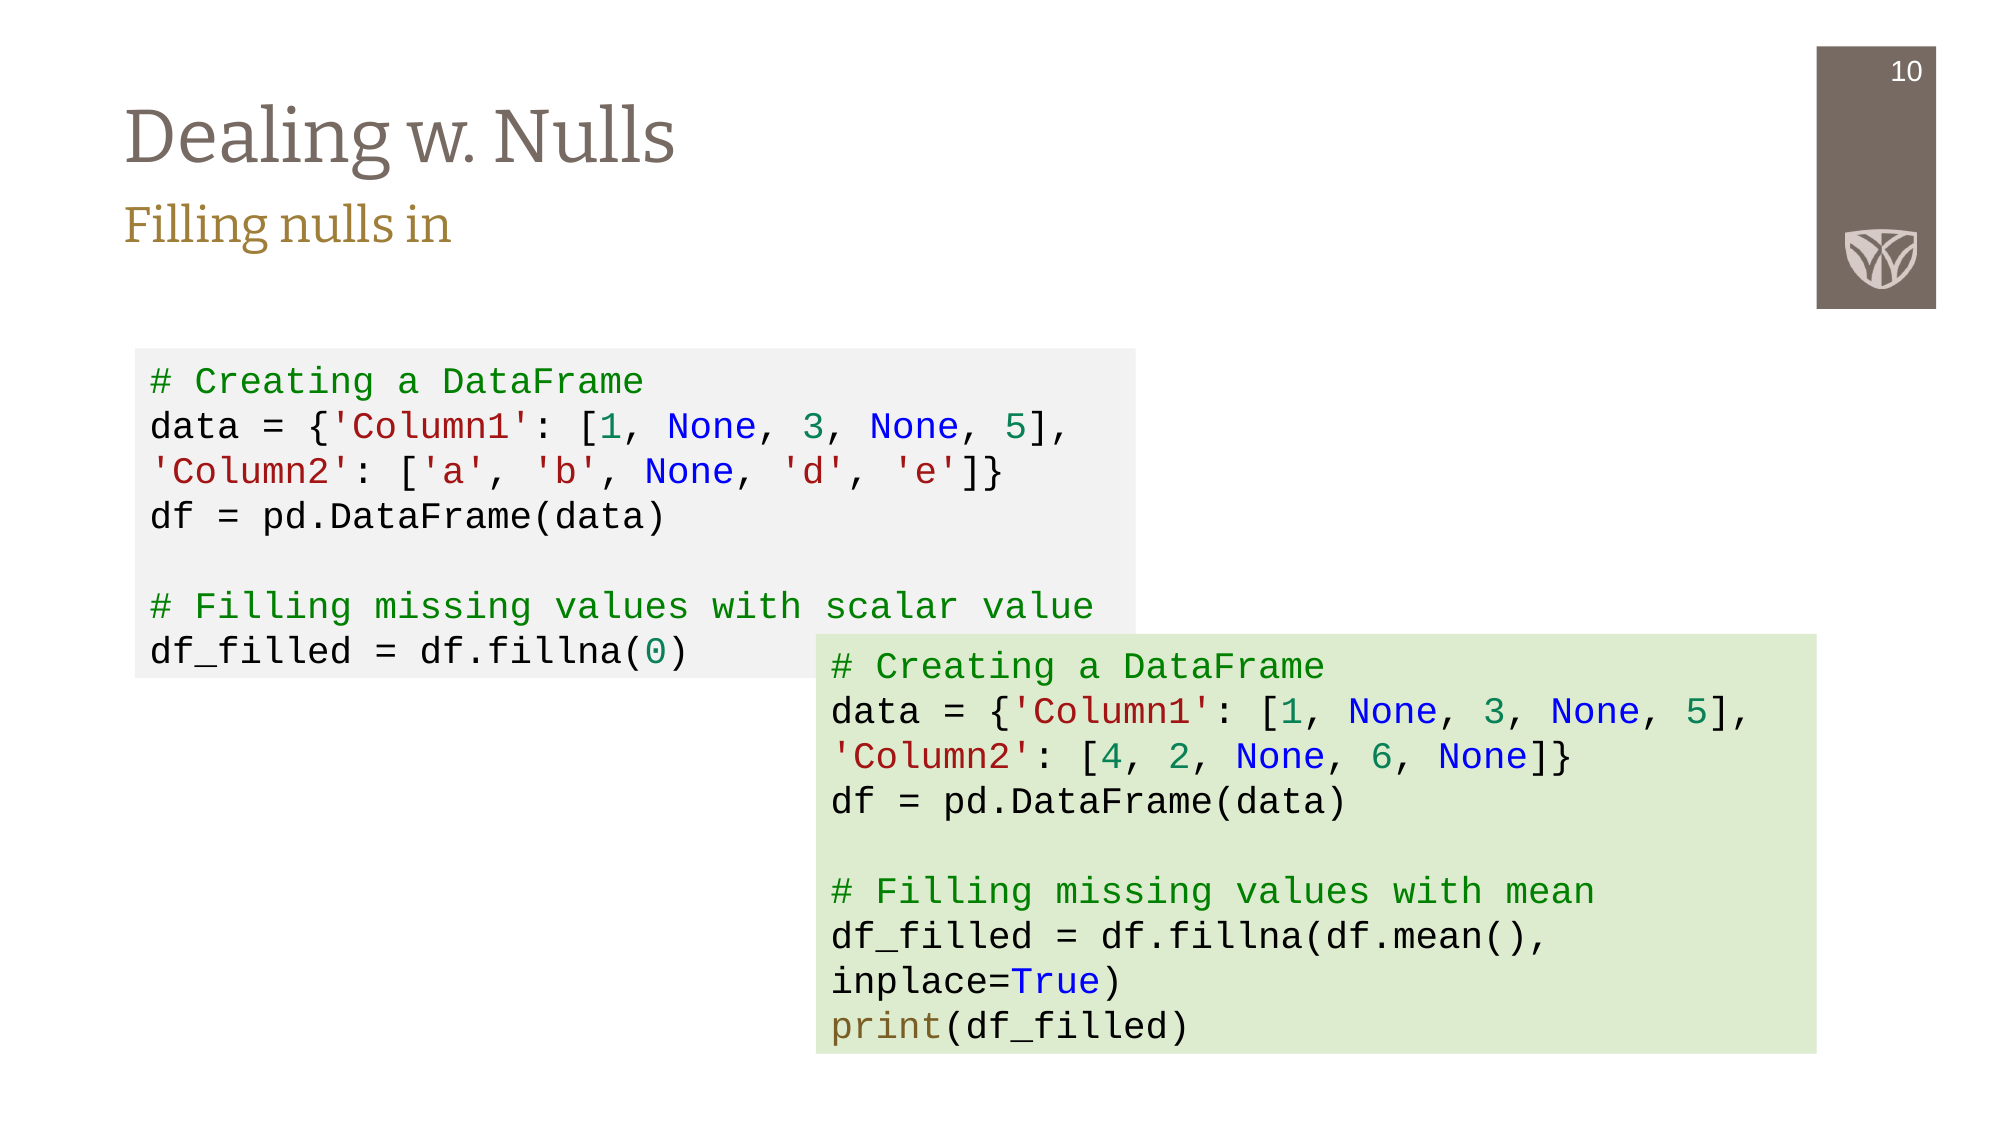

# Dealing w. Nulls
10
Filling nulls in
# Creating a DataFrame
data = {'Column1': [1, None, 3, None, 5],
'Column2': ['a', 'b', None, 'd', 'e']}
df = pd.DataFrame(data)
# Filling missing values with scalar value
df_filled = df.fillna(0)
# Creating a DataFrame
data = {'Column1': [1, None, 3, None, 5],
'Column2': [4, 2, None, 6, None]}
df = pd.DataFrame(data)
# Filling missing values with mean
df_filled = df.fillna(df.mean(), inplace=True)
print(df_filled)